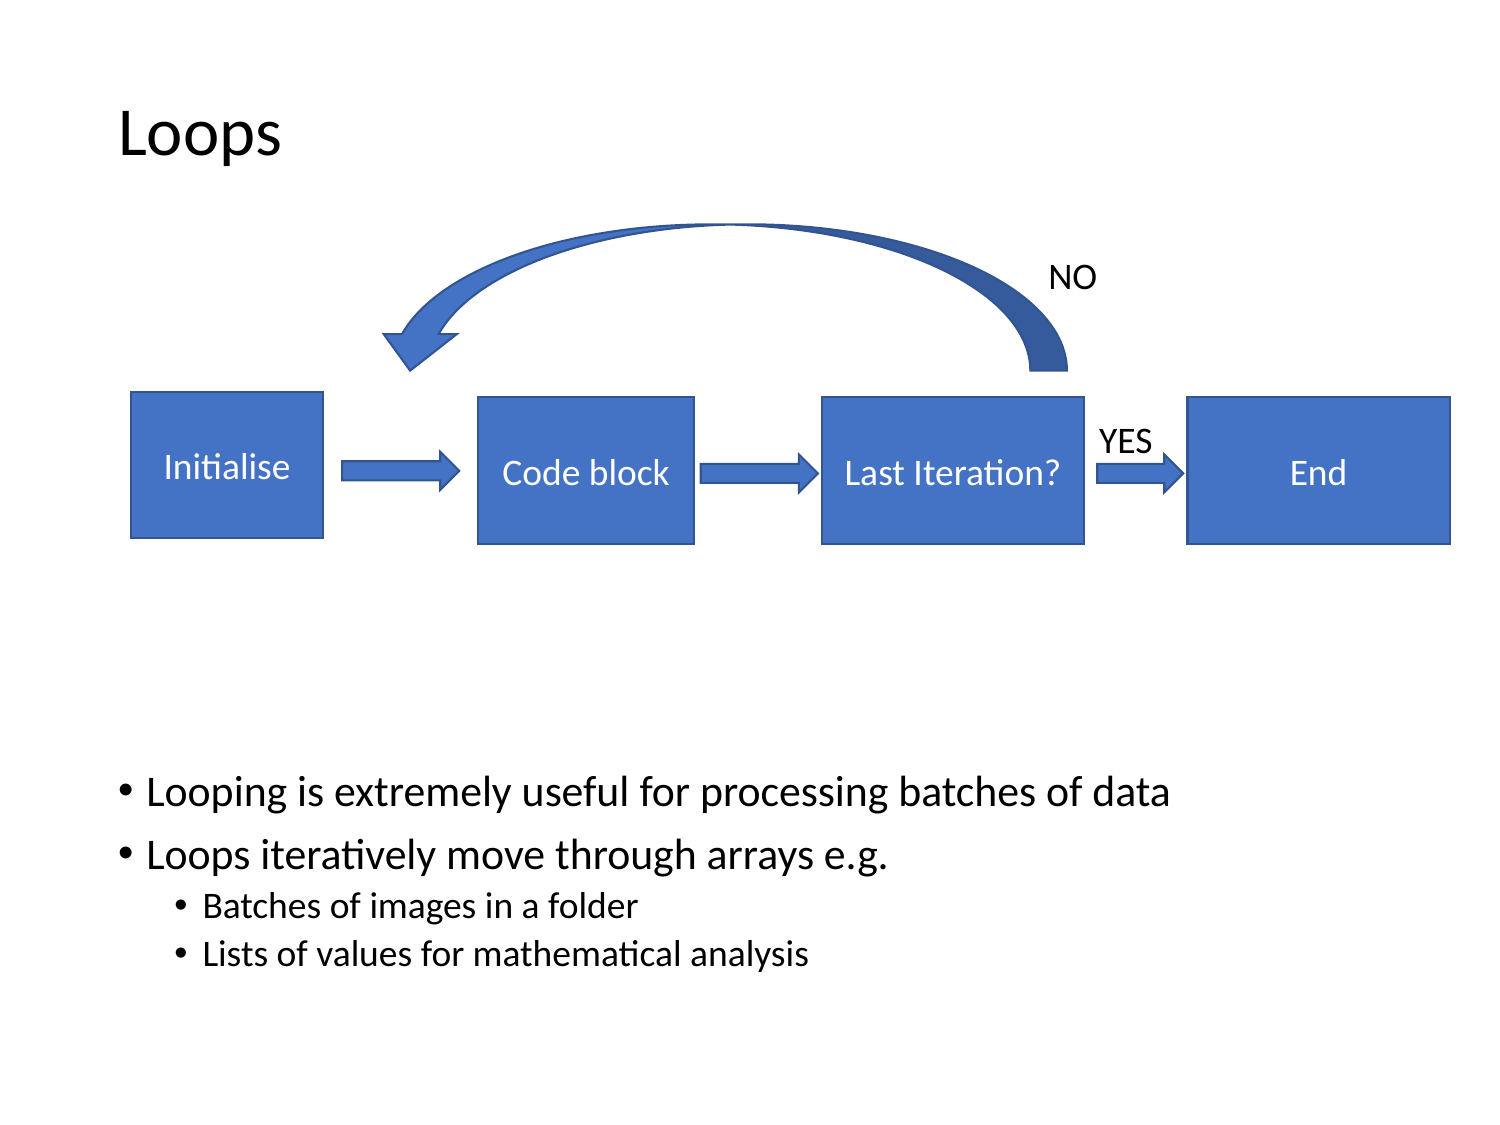

# Loops

NO
Initialise
Code block
Last Iteration?
End
YES

Looping is extremely useful for processing batches of data
Loops iteratively move through arrays e.g.
Batches of images in a folder
Lists of values for mathematical analysis